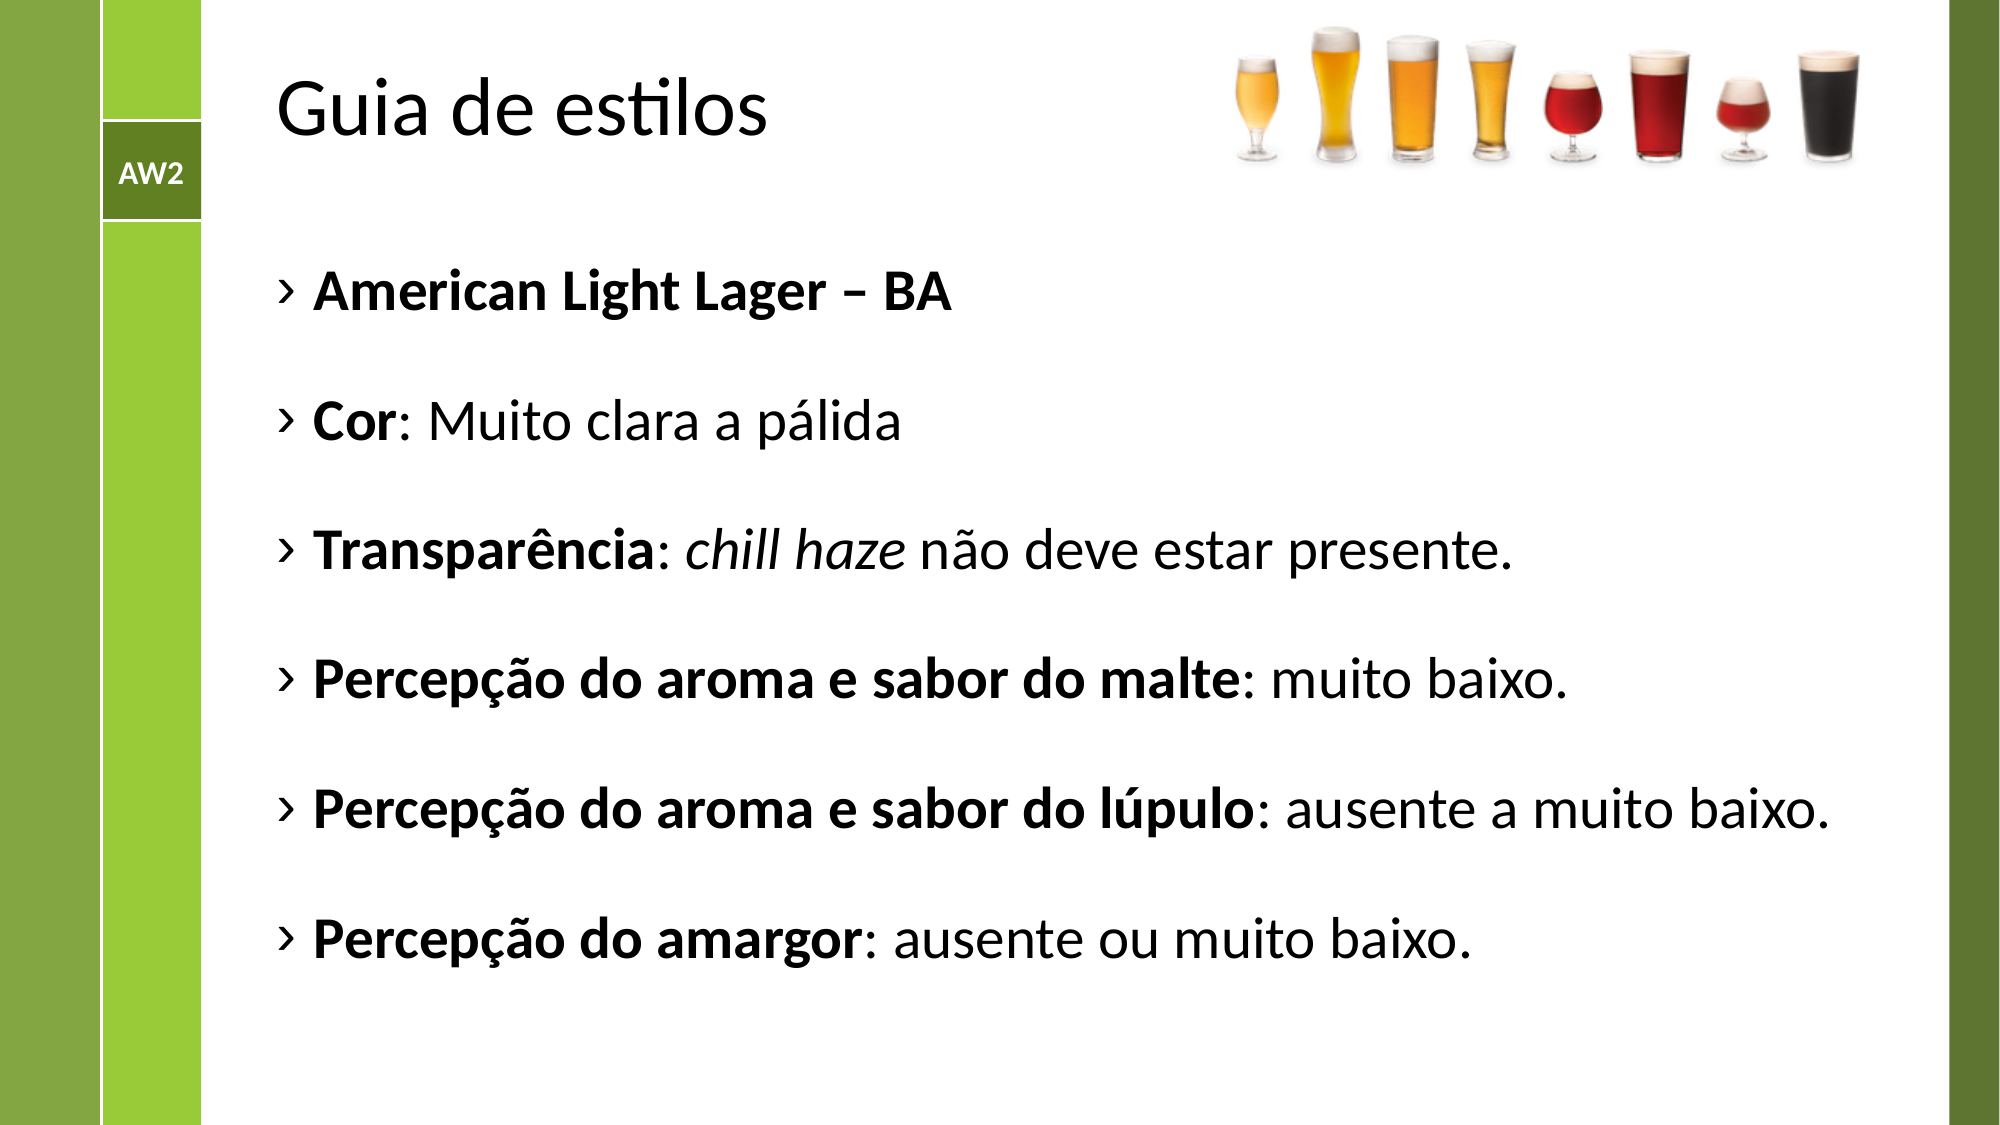

# Guia de estilos
American Light Lager – BA
Cor: Muito clara a pálida
Transparência: chill haze não deve estar presente.
Percepção do aroma e sabor do malte: muito baixo.
Percepção do aroma e sabor do lúpulo: ausente a muito baixo.
Percepção do amargor: ausente ou muito baixo.